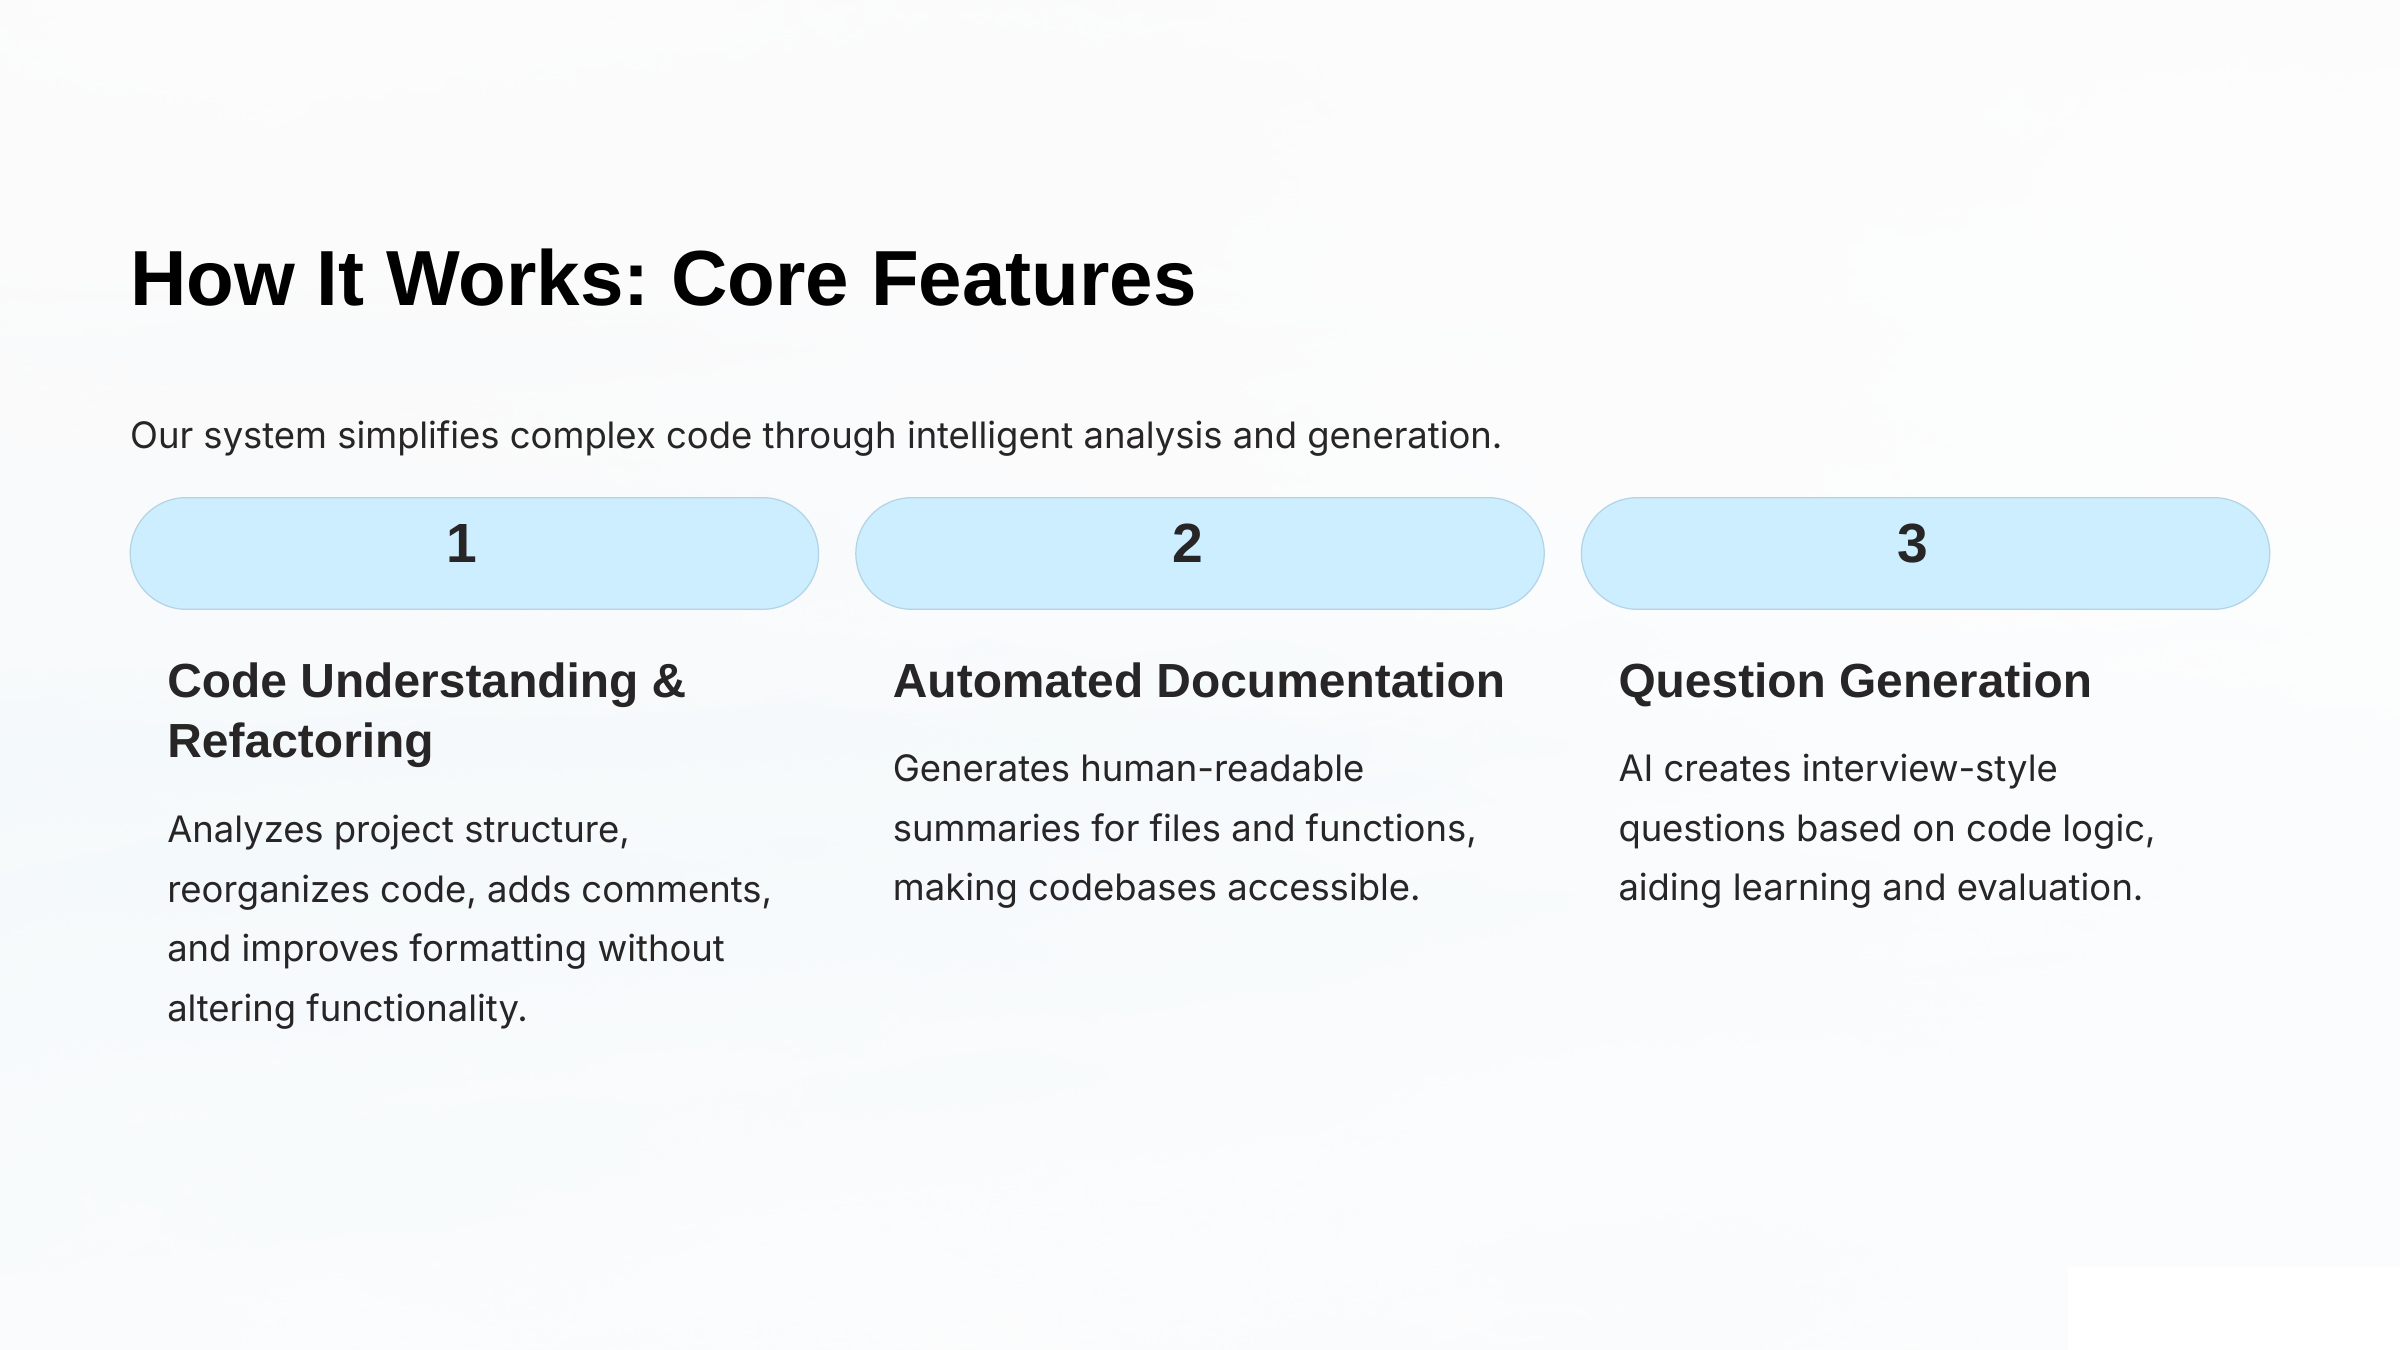

How It Works: Core Features
Our system simplifies complex code through intelligent analysis and generation.

1
2
3
Code Understanding & Refactoring
Automated Documentation
Question Generation
Generates human-readable summaries for files and functions, making codebases accessible.
AI creates interview-style questions based on code logic, aiding learning and evaluation.
Analyzes project structure, reorganizes code, adds comments, and improves formatting without altering functionality.